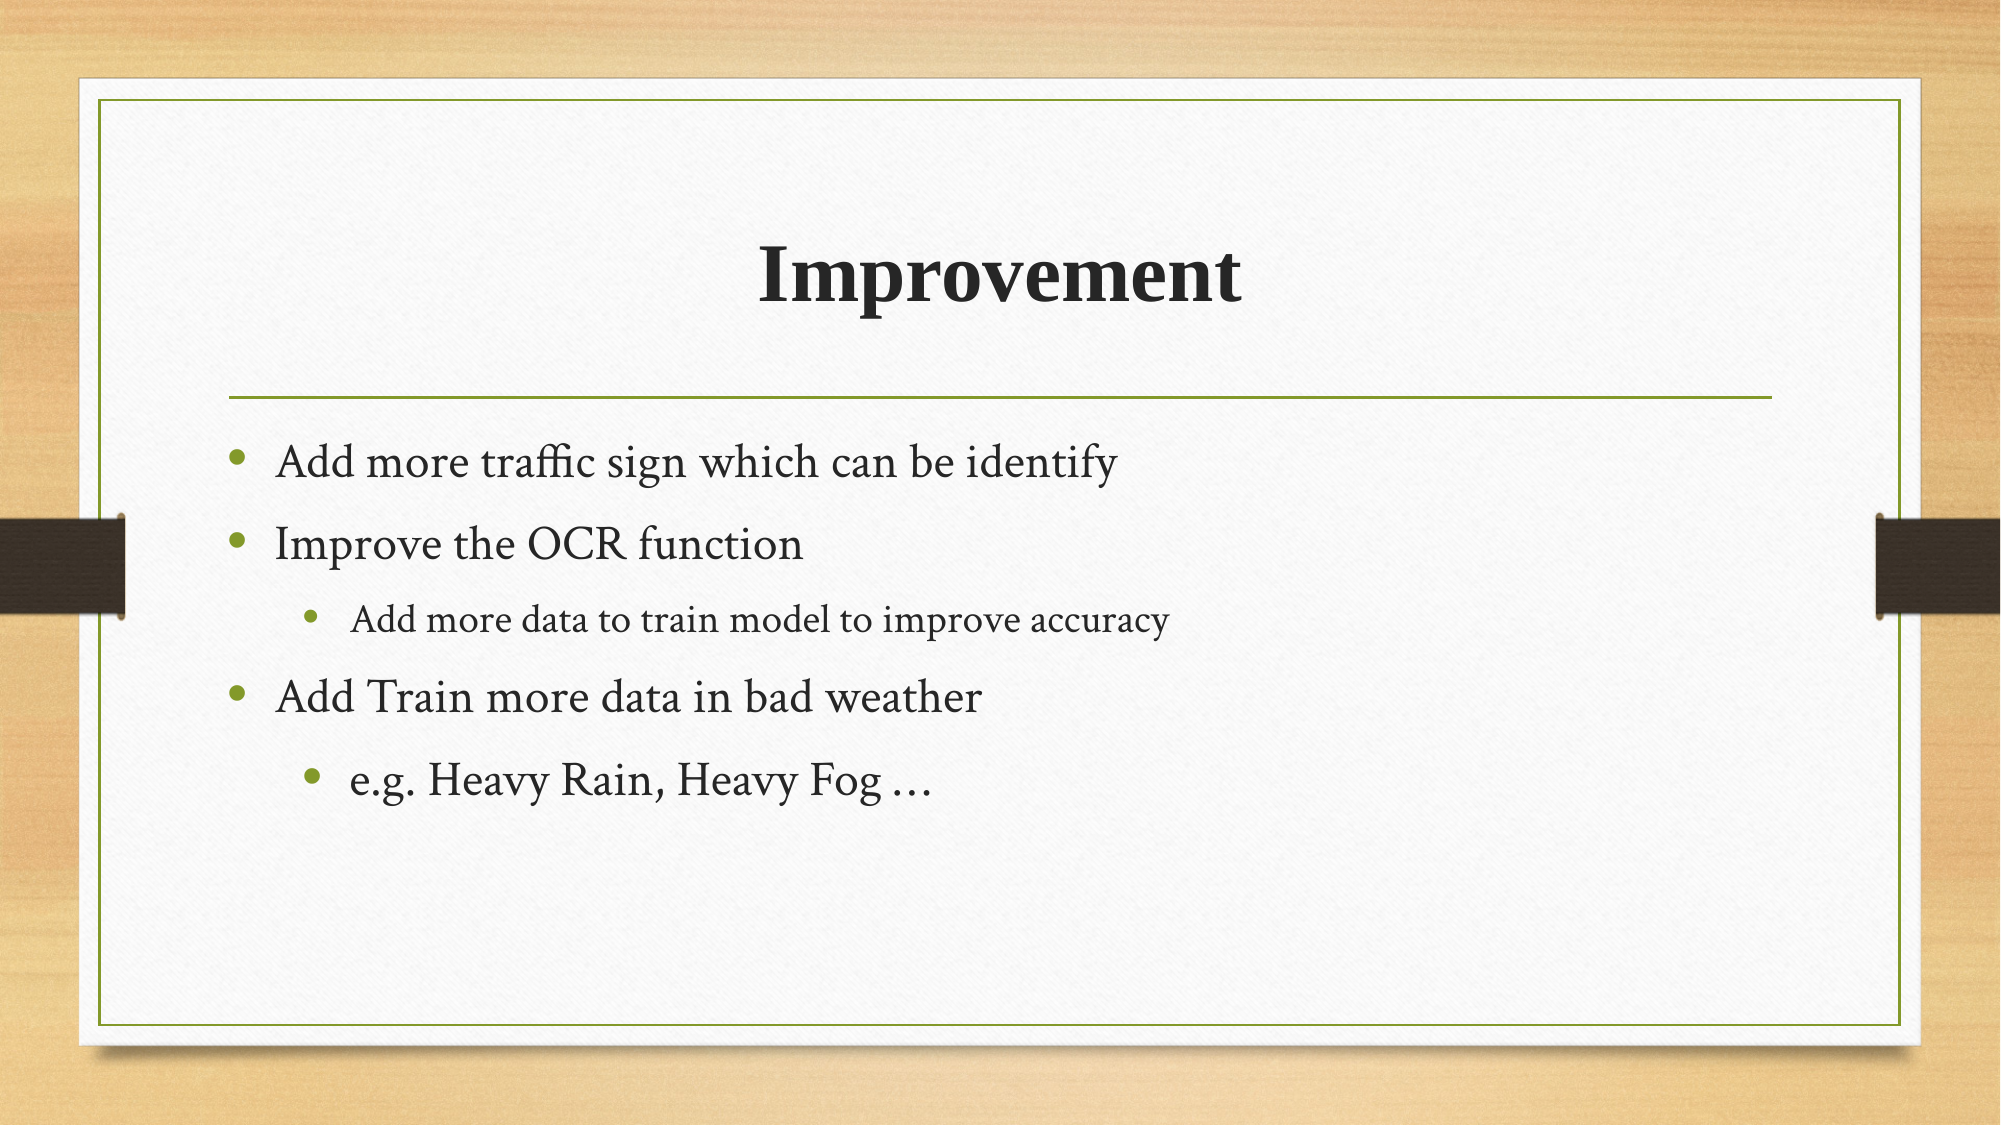

# Improvement
Add more traffic sign which can be identify
Improve the OCR function
Add more data to train model to improve accuracy
Add Train more data in bad weather
e.g. Heavy Rain, Heavy Fog …